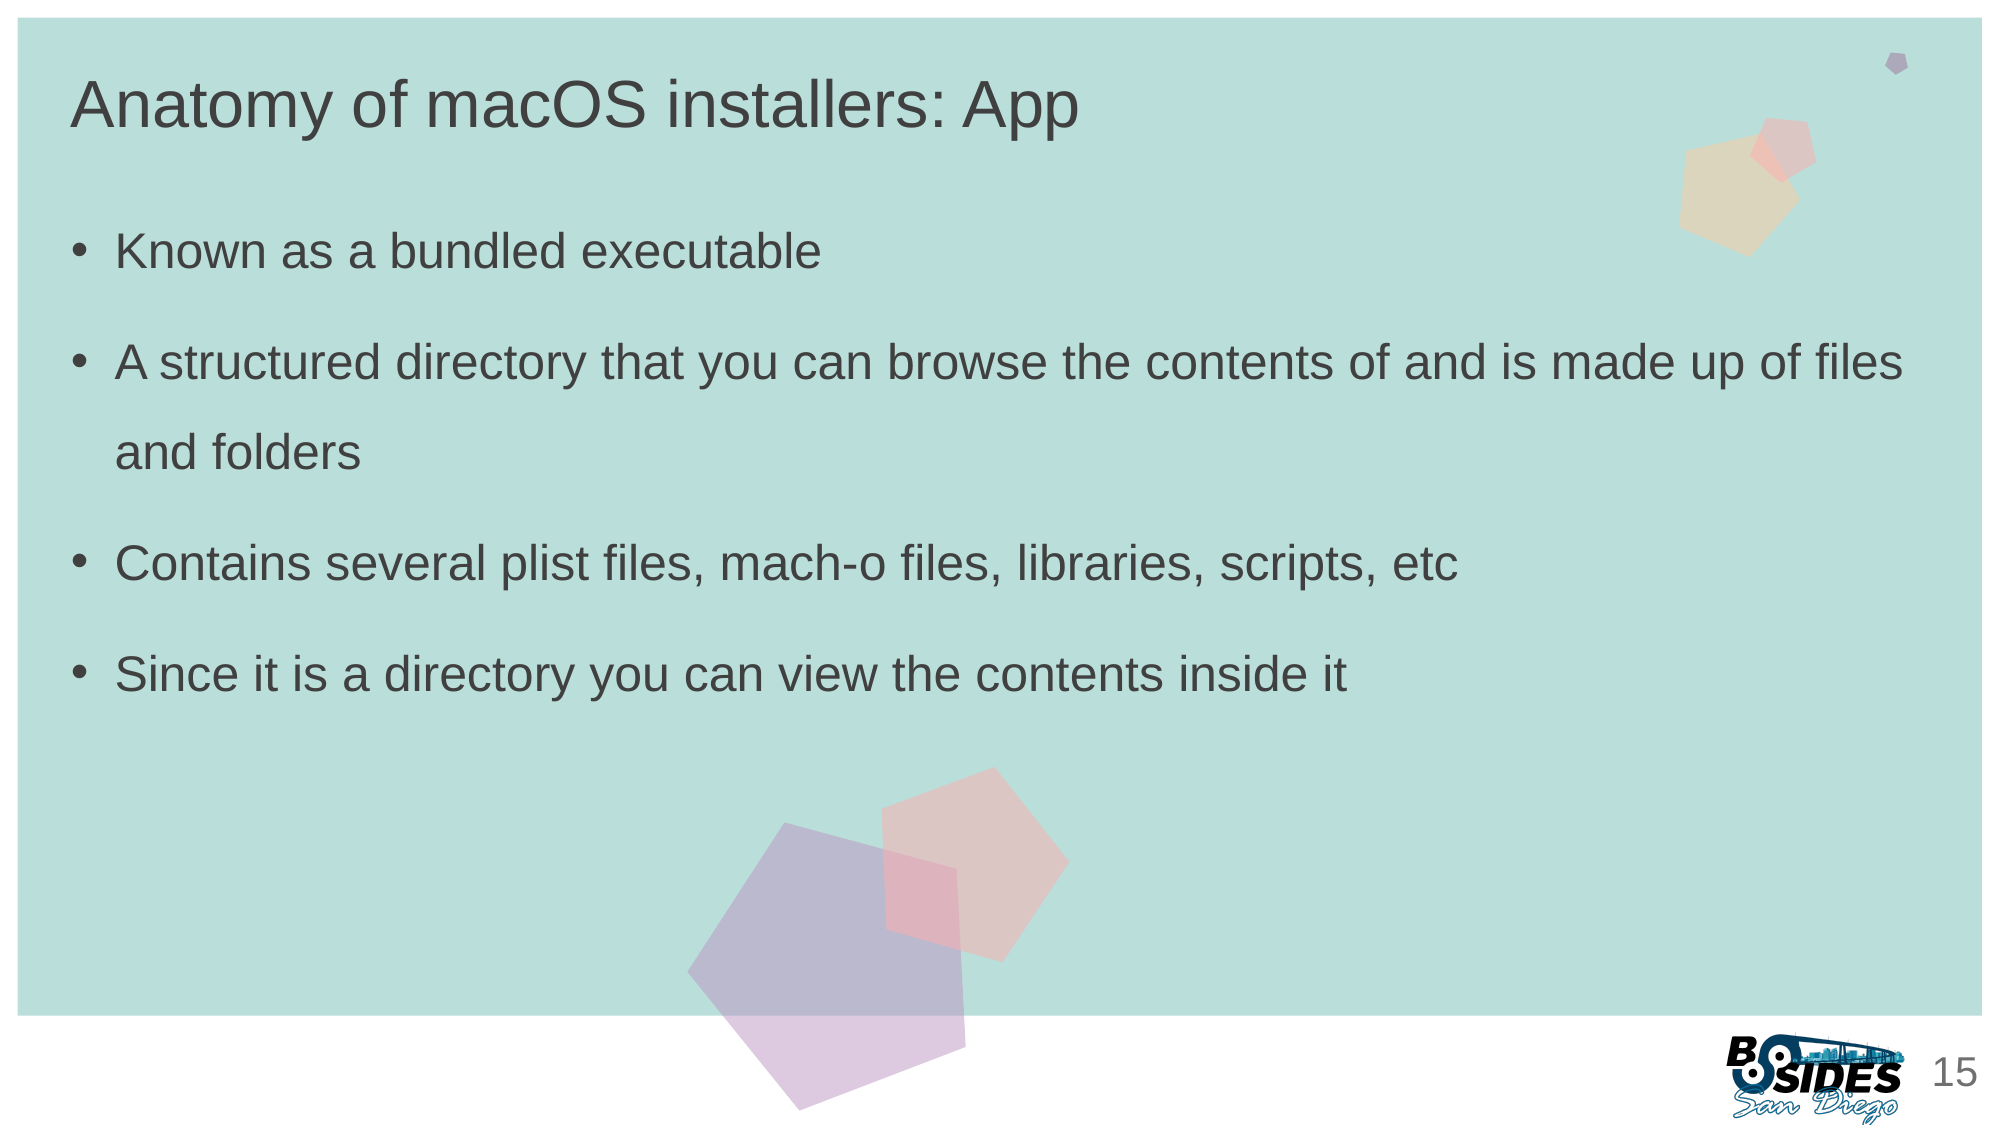

# Anatomy of macOS installers: App
Known as a bundled executable
A structured directory that you can browse the contents of and is made up of files and folders
Contains several plist files, mach-o files, libraries, scripts, etc
Since it is a directory you can view the contents inside it
15